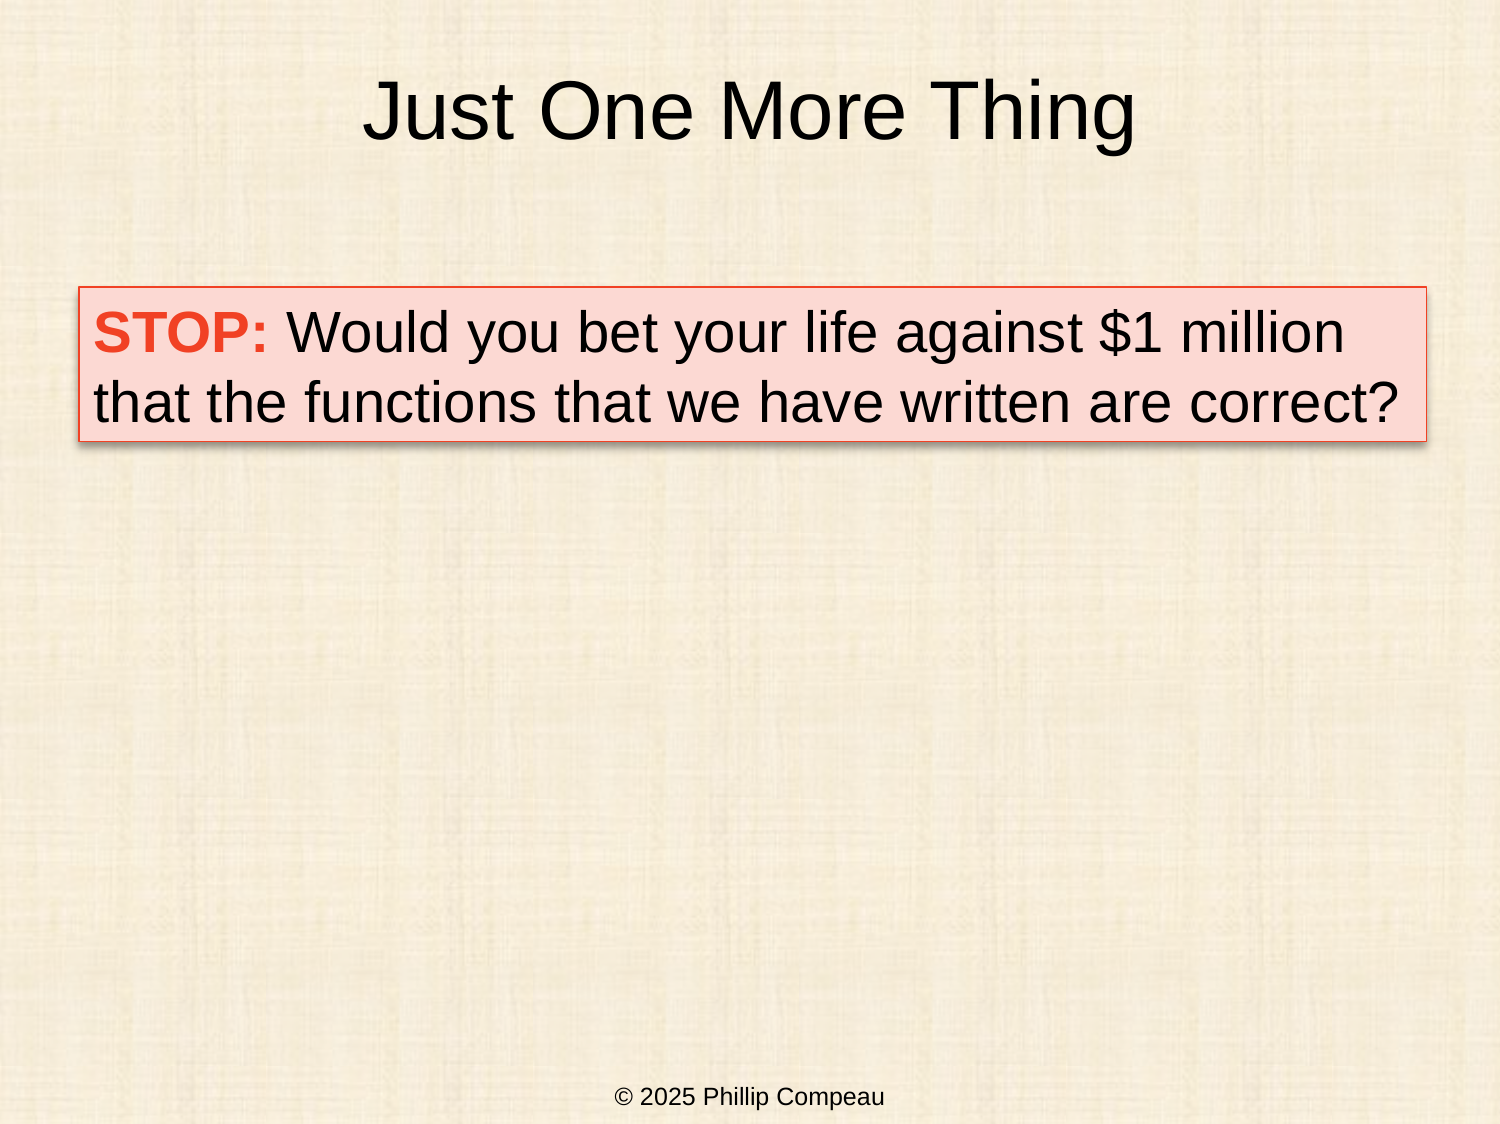

# Just One More Thing
STOP: Would you bet your life against $1 million that the functions that we have written are correct?
© 2025 Phillip Compeau